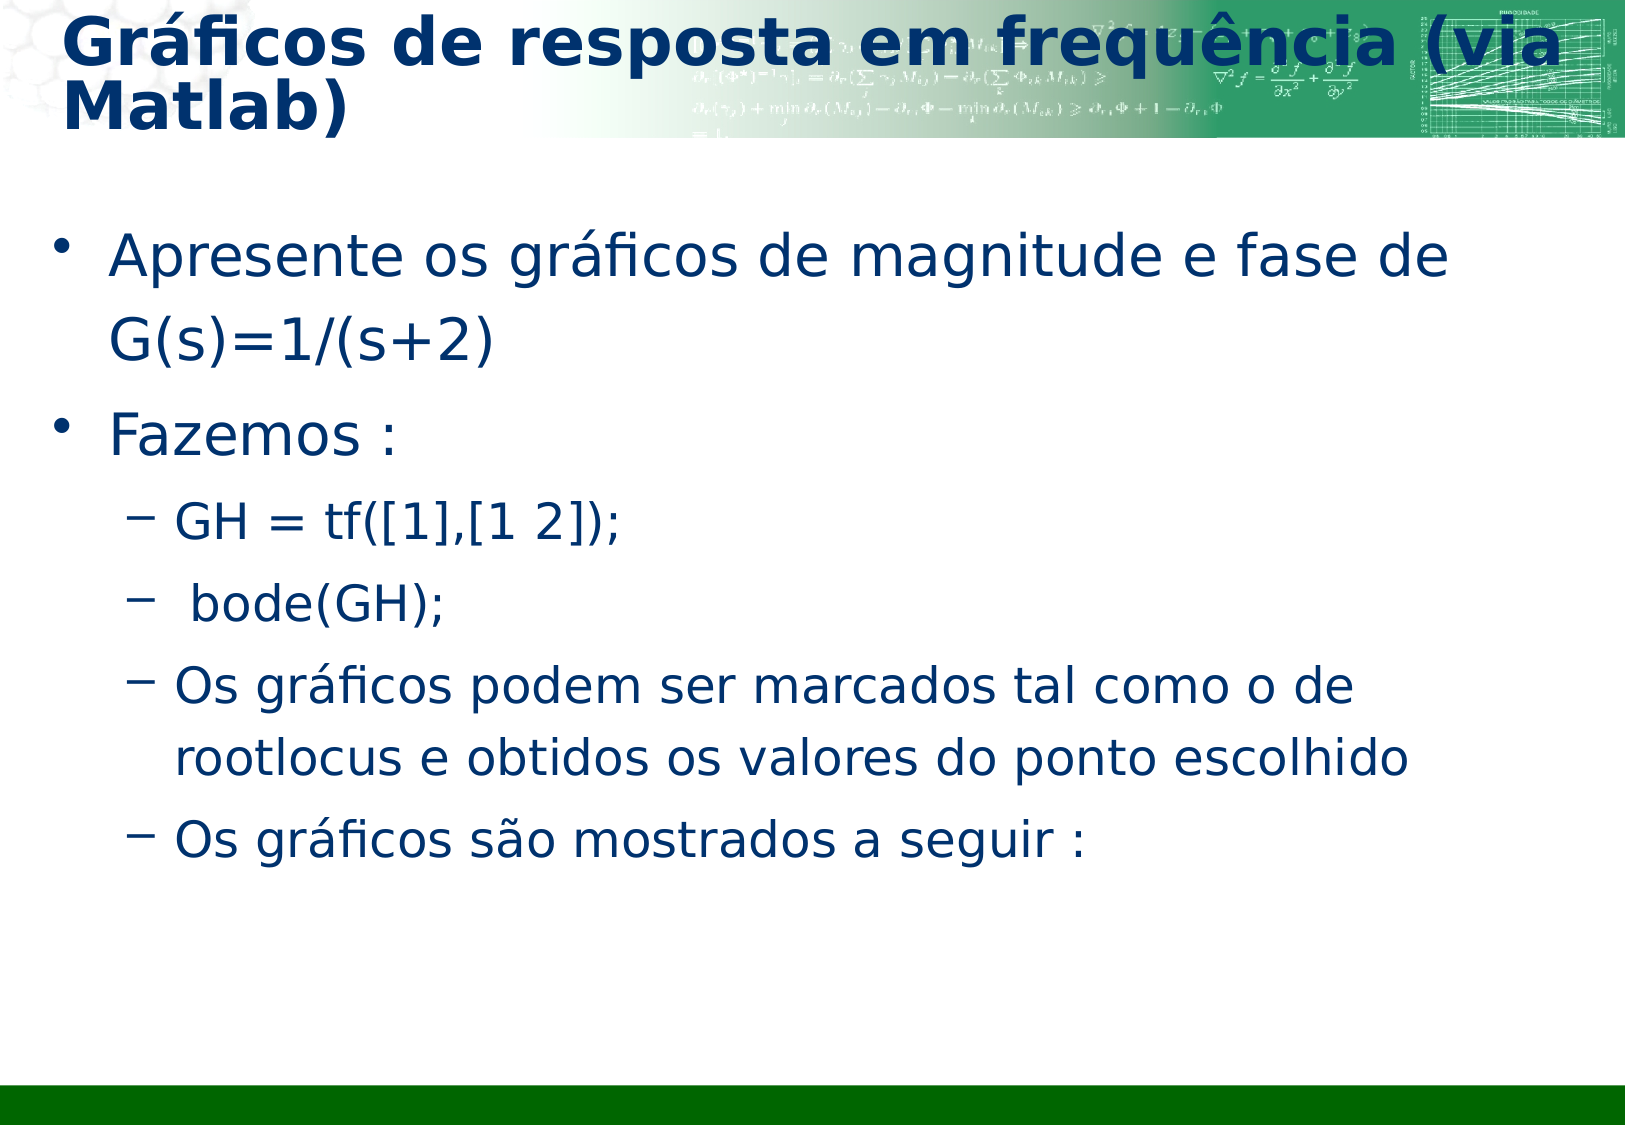

# Gráficos de resposta em frequência (via Matlab)
Apresente os gráficos de magnitude e fase de G(s)=1/(s+2)
Fazemos :
GH = tf([1],[1 2]);
 bode(GH);
Os gráficos podem ser marcados tal como o de rootlocus e obtidos os valores do ponto escolhido
Os gráficos são mostrados a seguir :